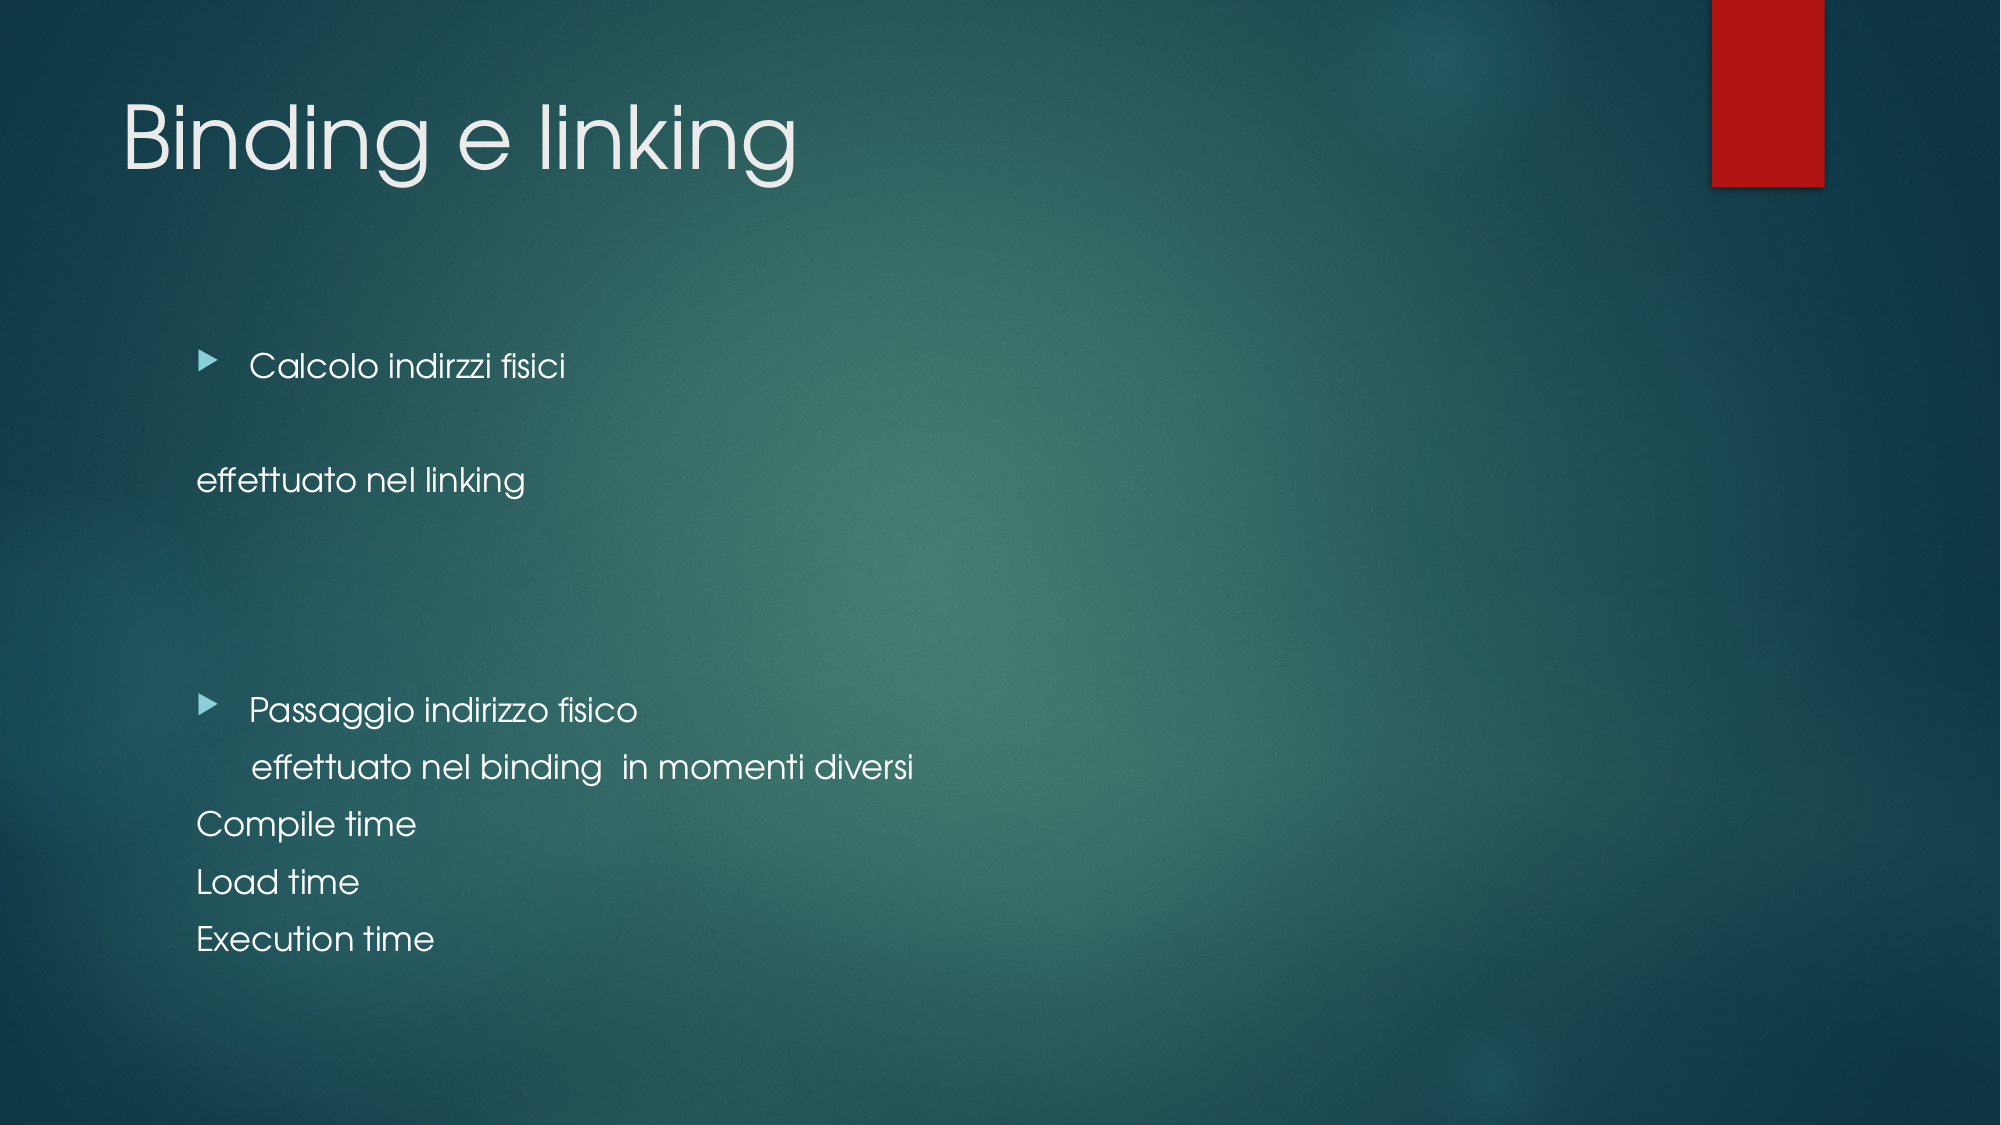

# Binding e linking
Calcolo indirzzi fisici

effettuato nel linking

Passaggio indirizzo fisico
      effettuato nel binding  in momenti diversi
Compile time
Load time
Execution time